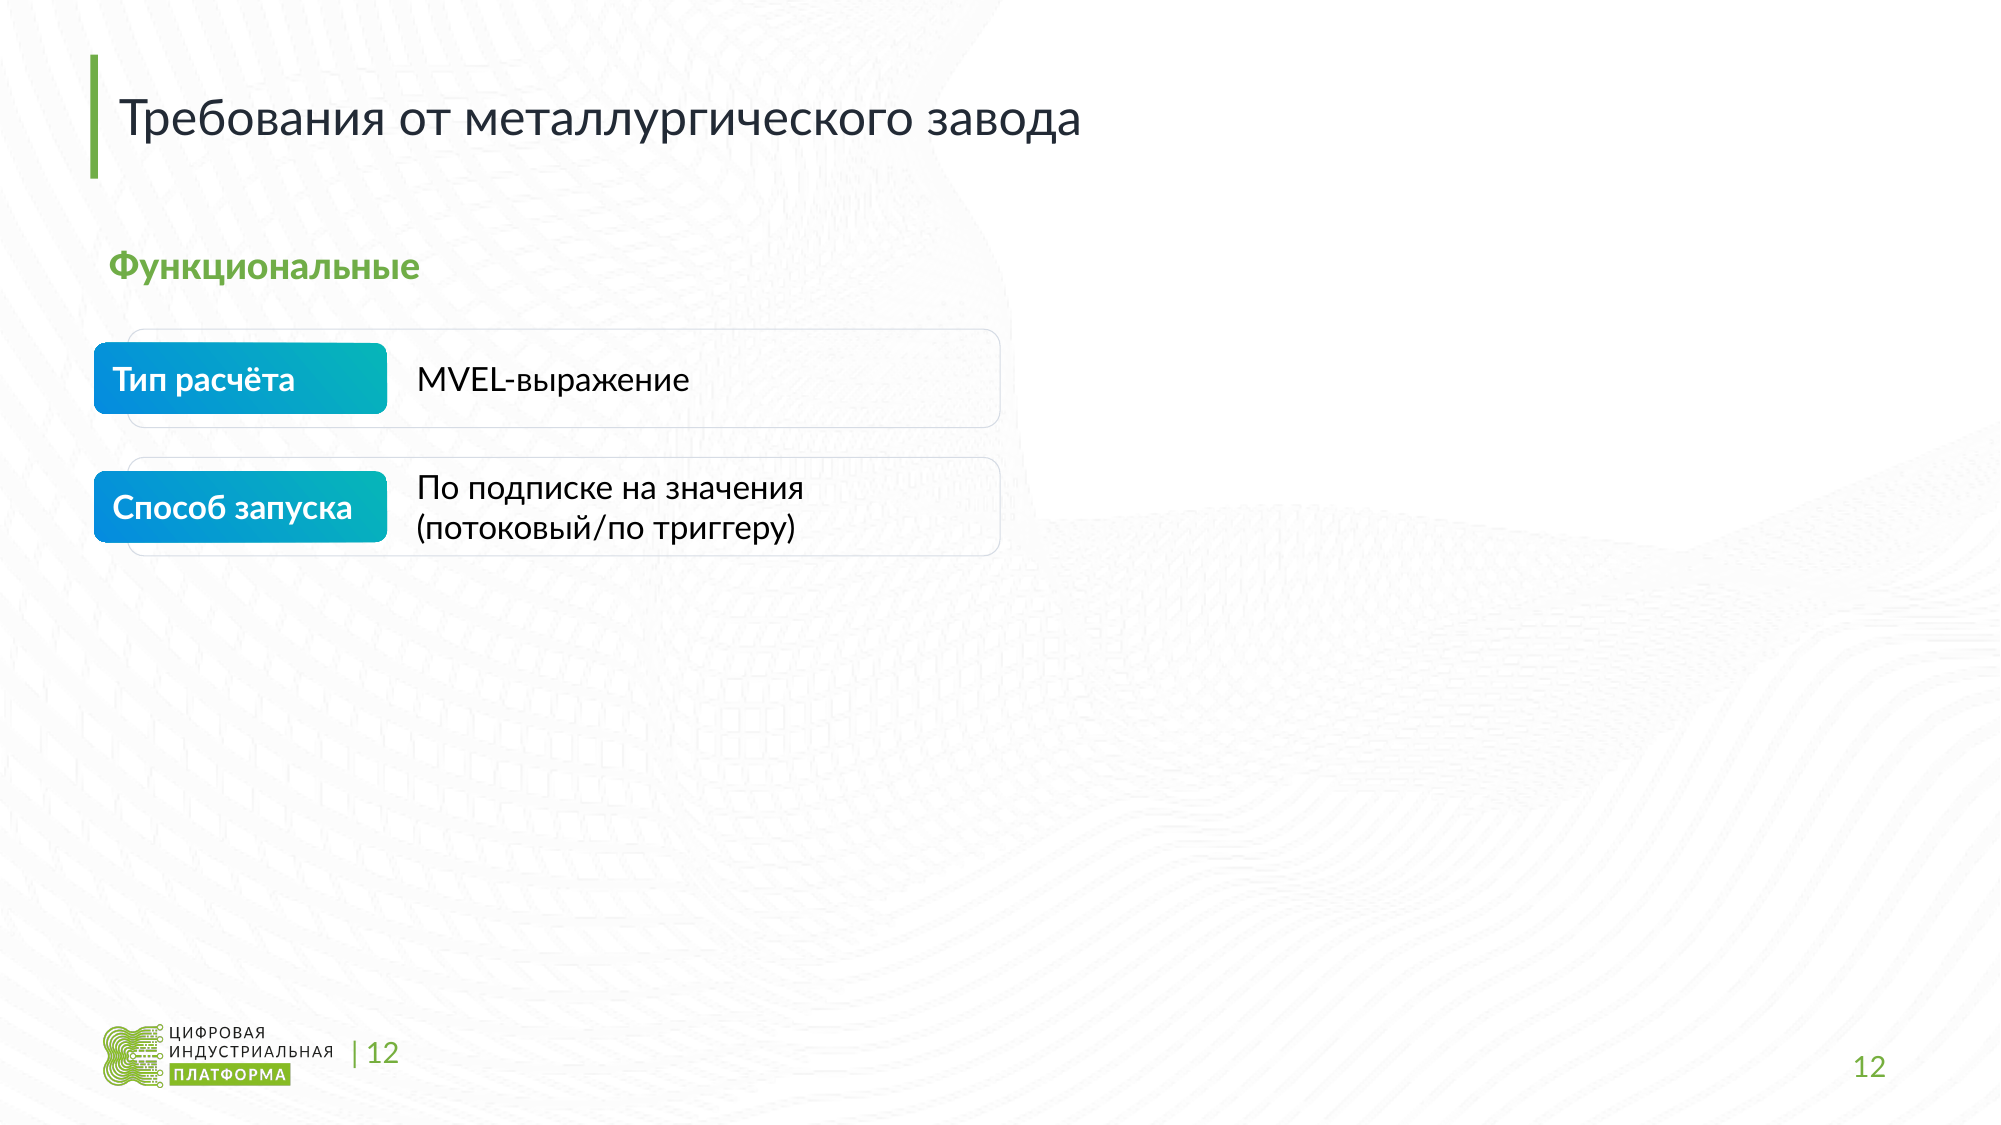

# Требования от металлургического завода

Функциональные

Тип расчёта
MVEL-выражение

По подписке на значения (потоковый/по триггеру)
Способ запуска